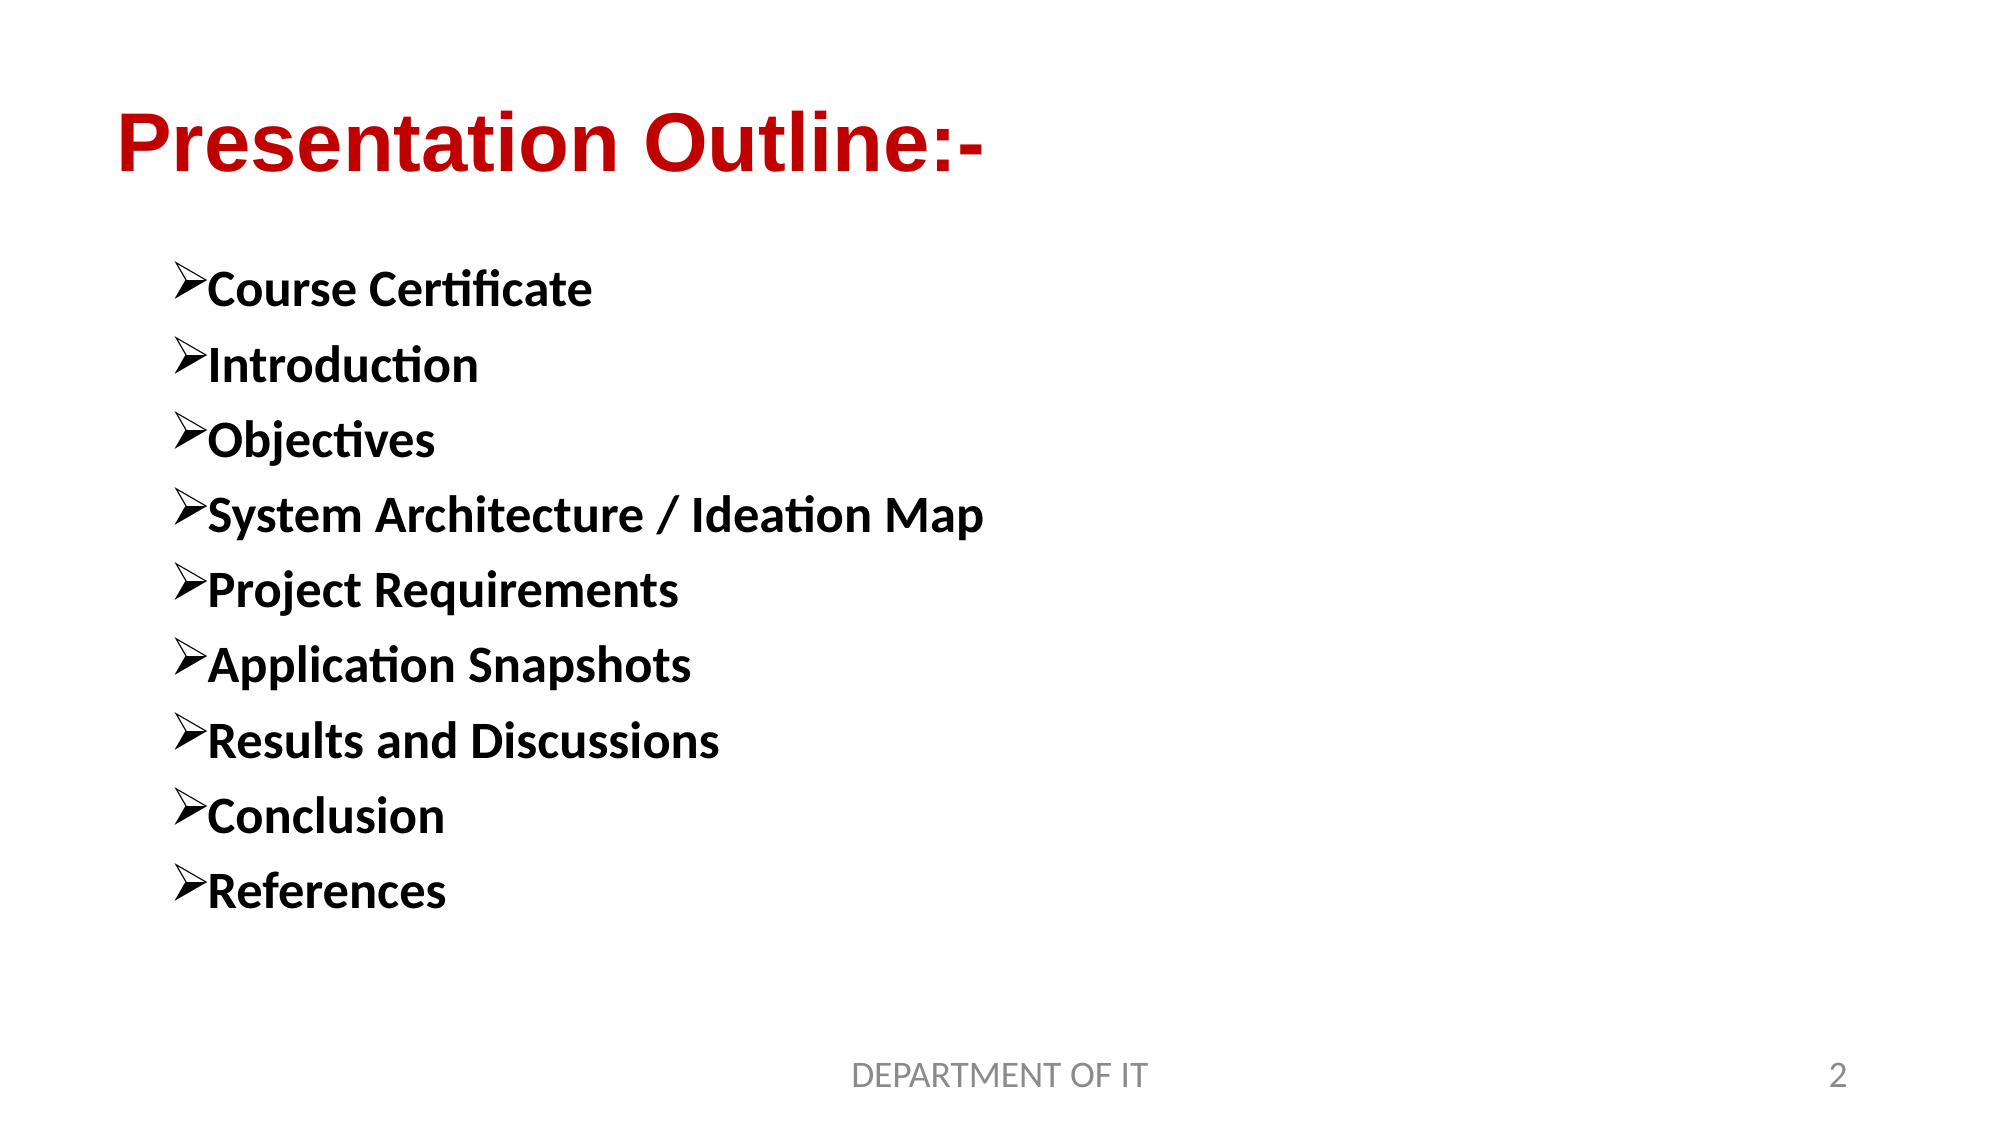

# Presentation Outline:-
Course Certificate
Introduction
Objectives
System Architecture / Ideation Map
Project Requirements
Application Snapshots
Results and Discussions
Conclusion
References

DEPARTMENT OF IT
2